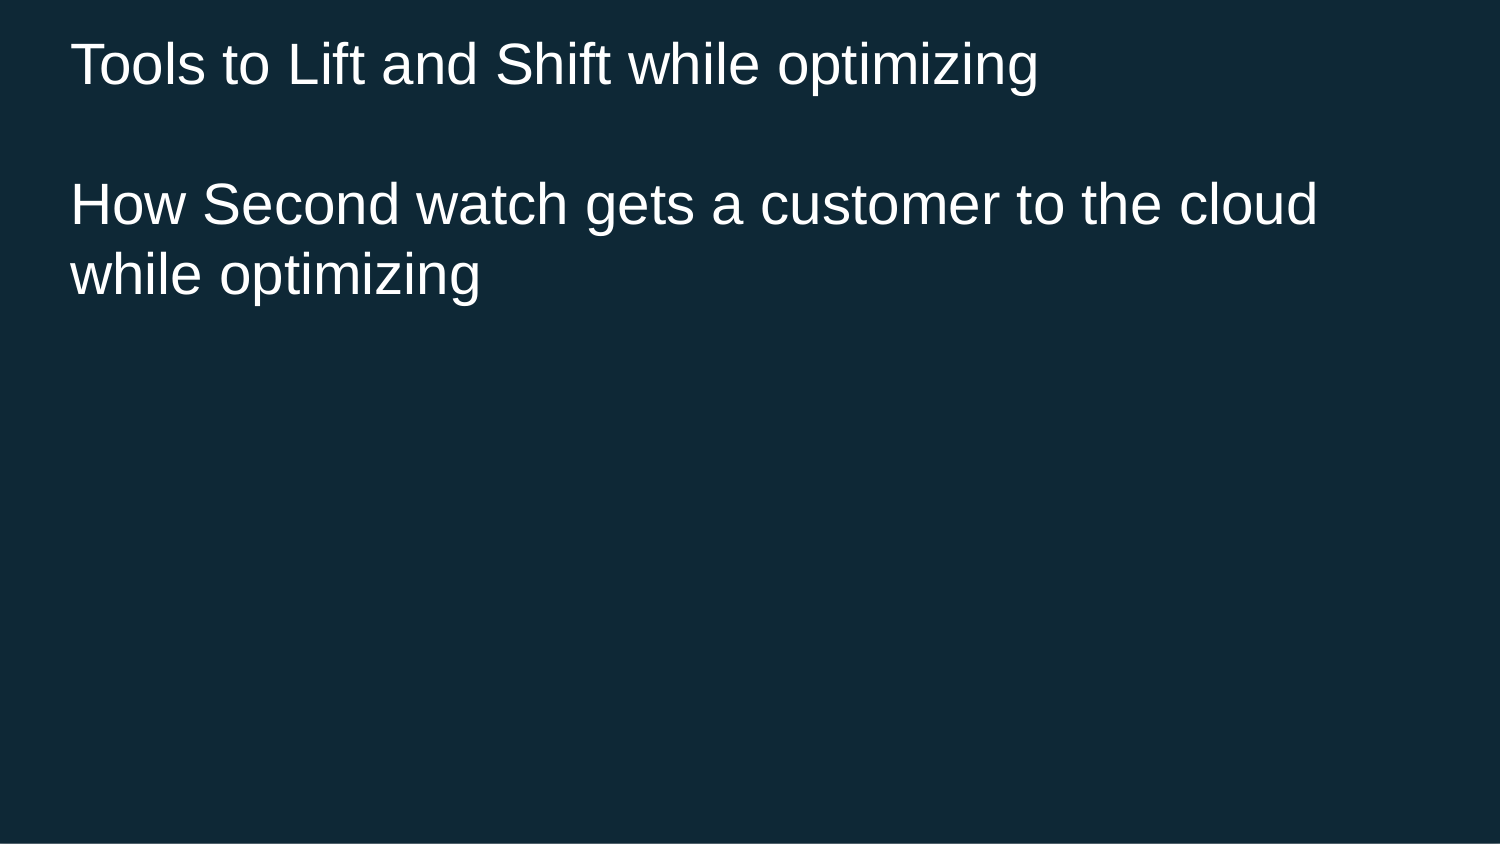

# Tools to Lift and Shift while optimizing How Second watch gets a customer to the cloud while optimizing